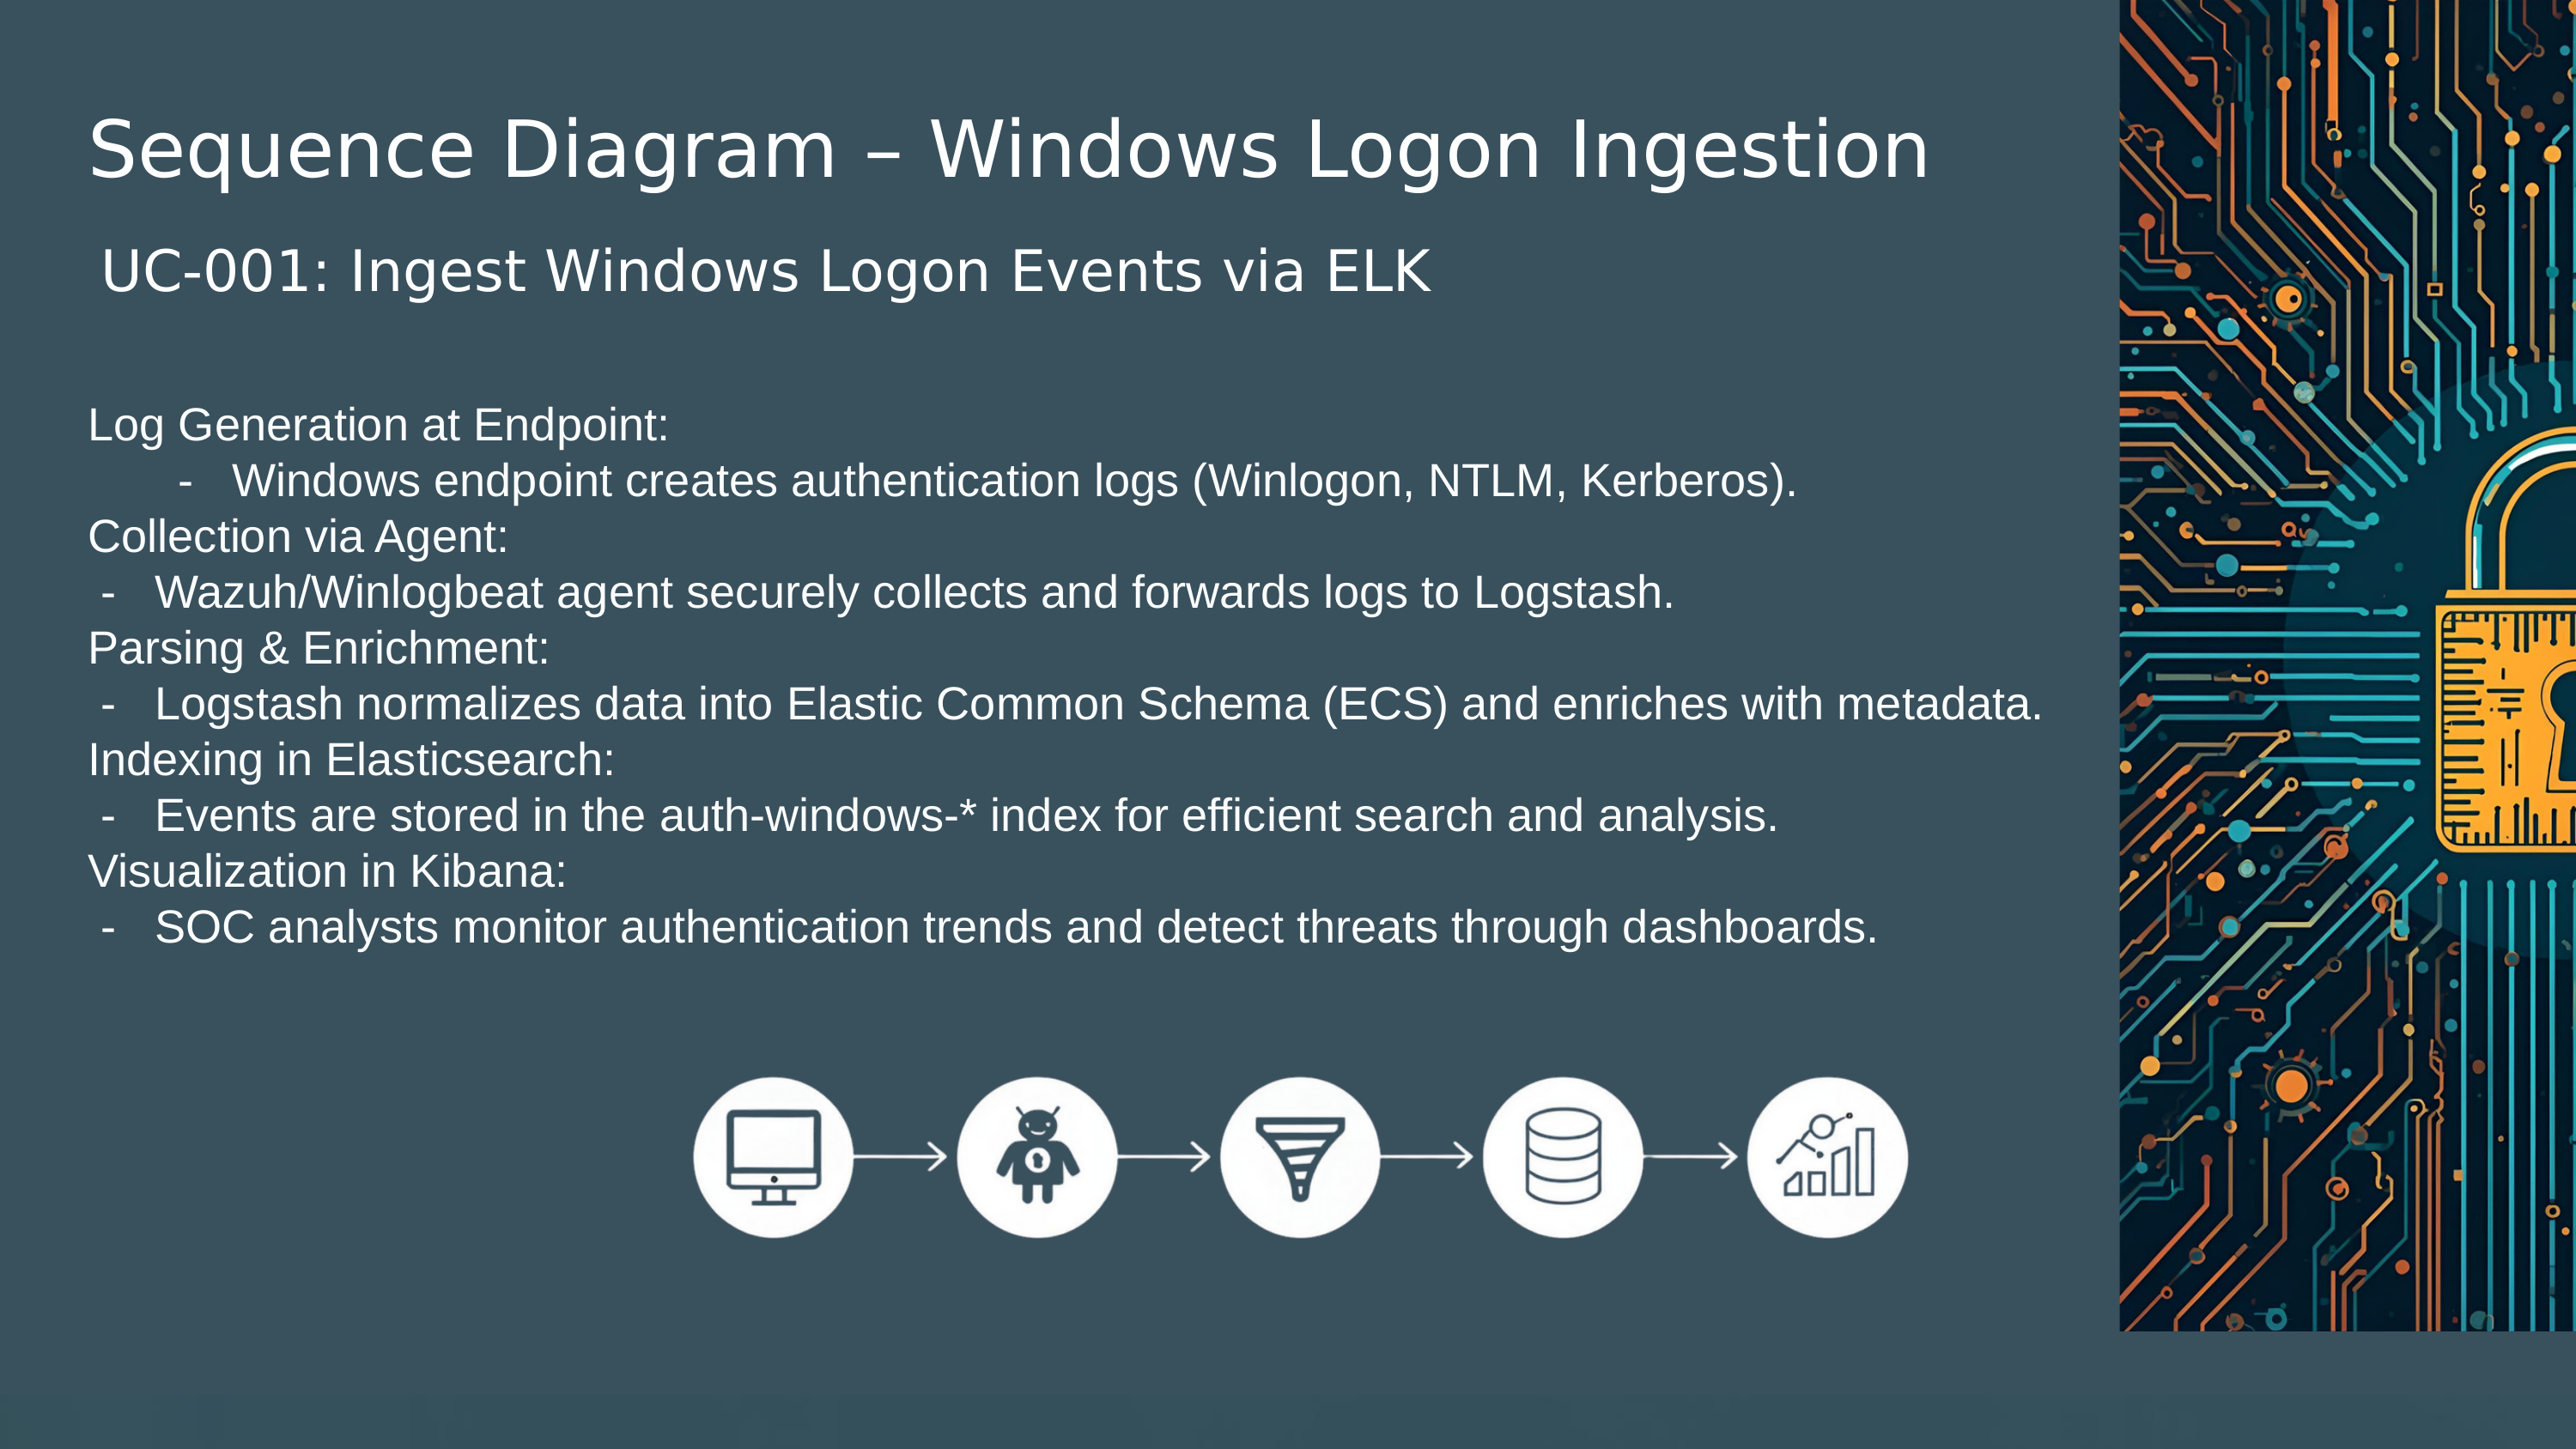

Sequence Diagram – Windows Logon Ingestion
UC-001: Ingest Windows Logon Events via ELK
Log Generation at Endpoint:
       -   Windows endpoint creates authentication logs (Winlogon, NTLM, Kerberos).
Collection via Agent:
 -   Wazuh/Winlogbeat agent securely collects and forwards logs to Logstash.
Parsing & Enrichment:
 -   Logstash normalizes data into Elastic Common Schema (ECS) and enriches with metadata.
Indexing in Elasticsearch:
 -   Events are stored in the auth-windows-* index for efficient search and analysis.
Visualization in Kibana:
 -   SOC analysts monitor authentication trends and detect threats through dashboards.